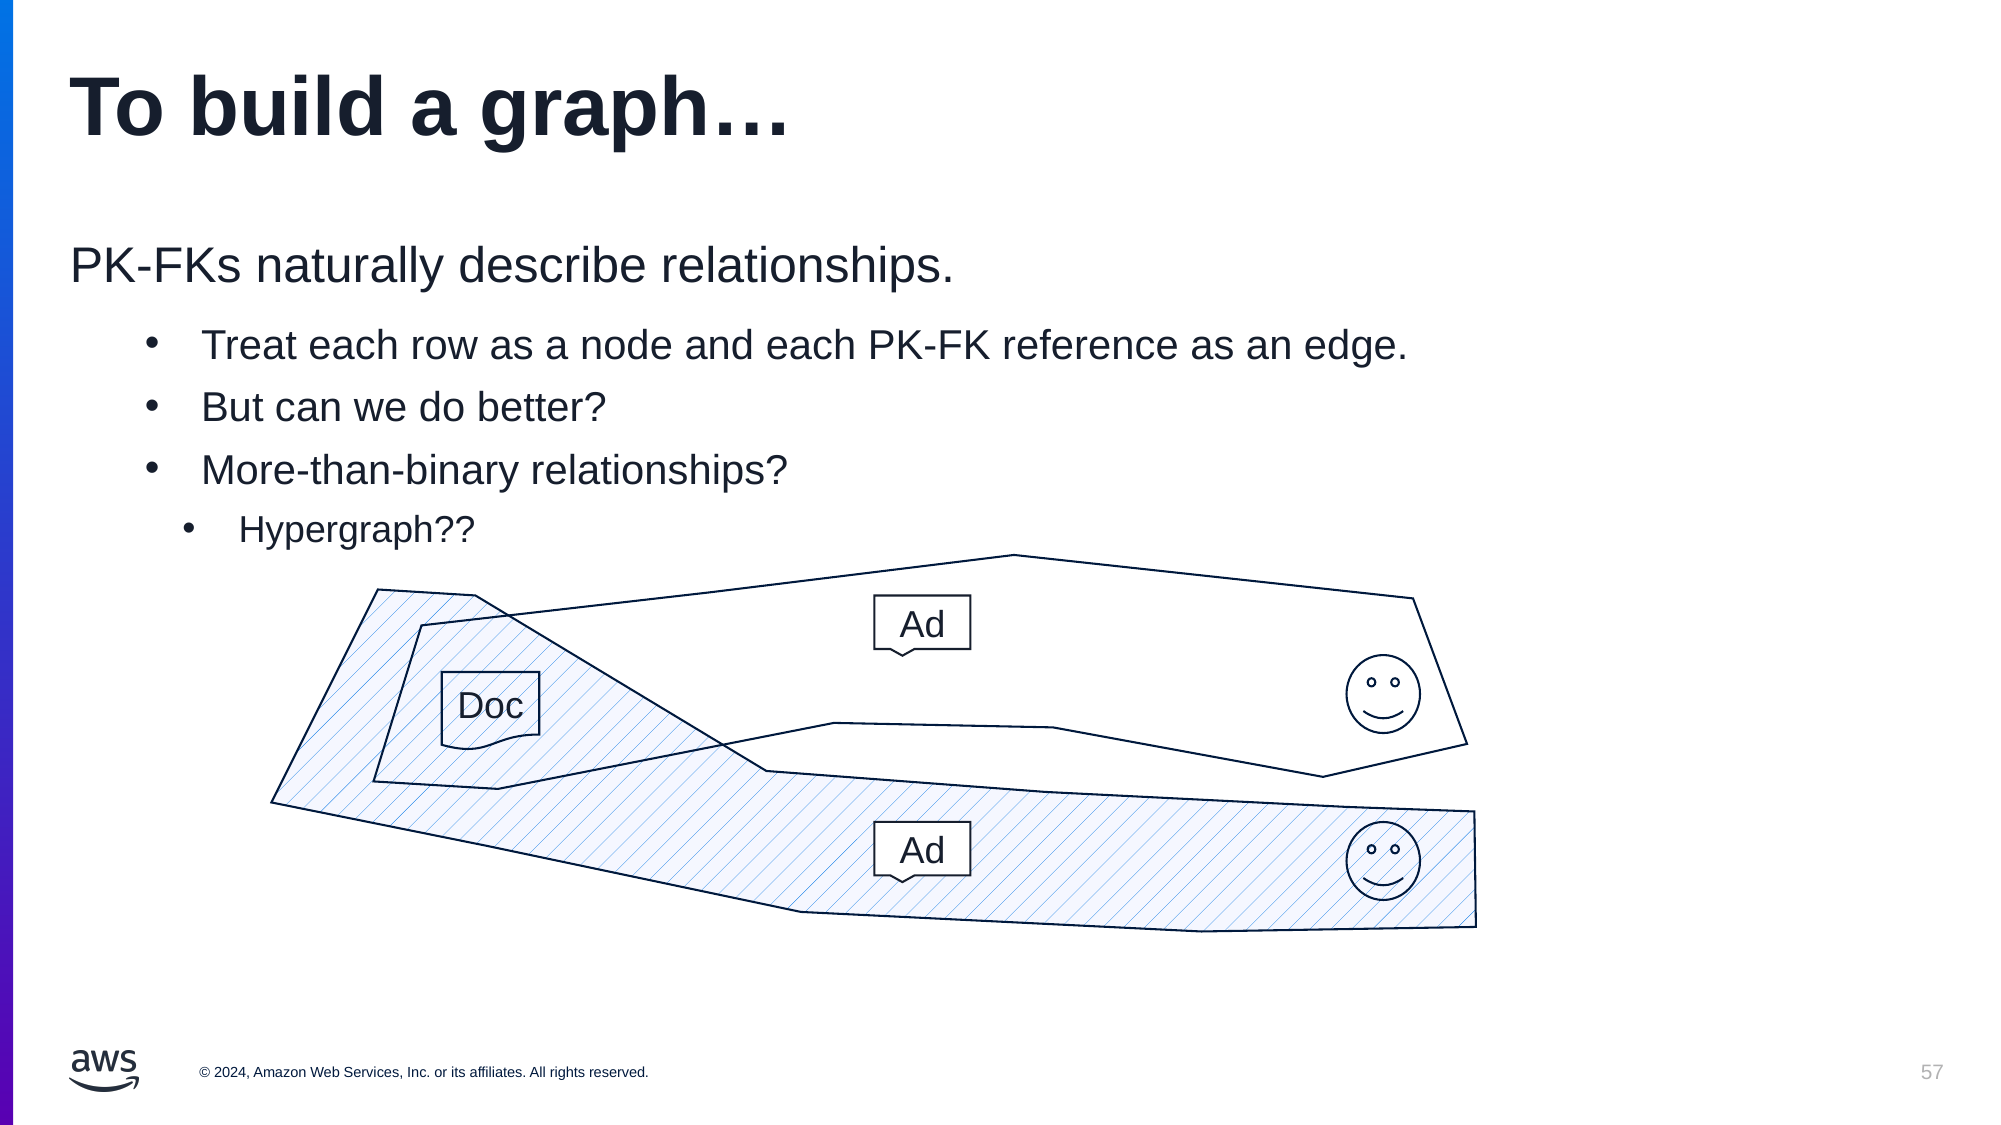

# To build a graph…
PK-FKs naturally describe relationships.
Treat each row as a node and each PK-FK reference as an edge.
But can we do better?
More-than-binary relationships?
Hypergraph??

Ad

Doc
Ad

57